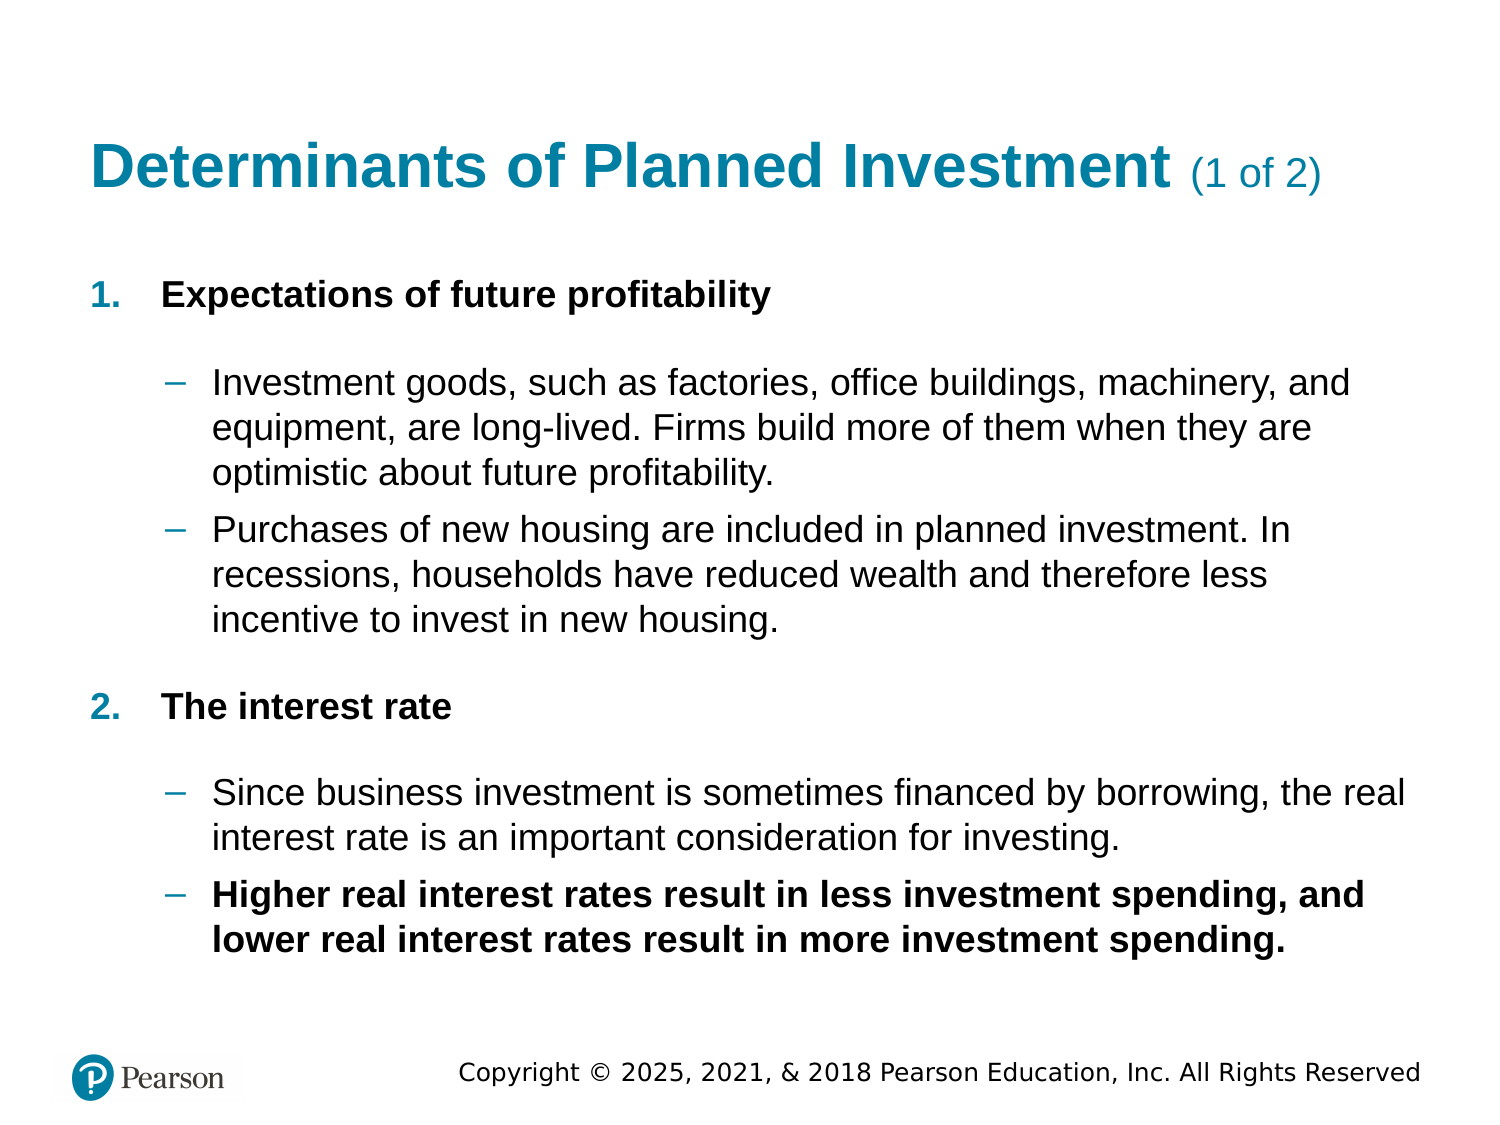

# Determinants of Planned Investment (1 of 2)
Expectations of future profitability
Investment goods, such as factories, office buildings, machinery, and equipment, are long-lived. Firms build more of them when they are optimistic about future profitability.
Purchases of new housing are included in planned investment. In recessions, households have reduced wealth and therefore less incentive to invest in new housing.
The interest rate
Since business investment is sometimes financed by borrowing, the real interest rate is an important consideration for investing.
Higher real interest rates result in less investment spending, and lower real interest rates result in more investment spending.